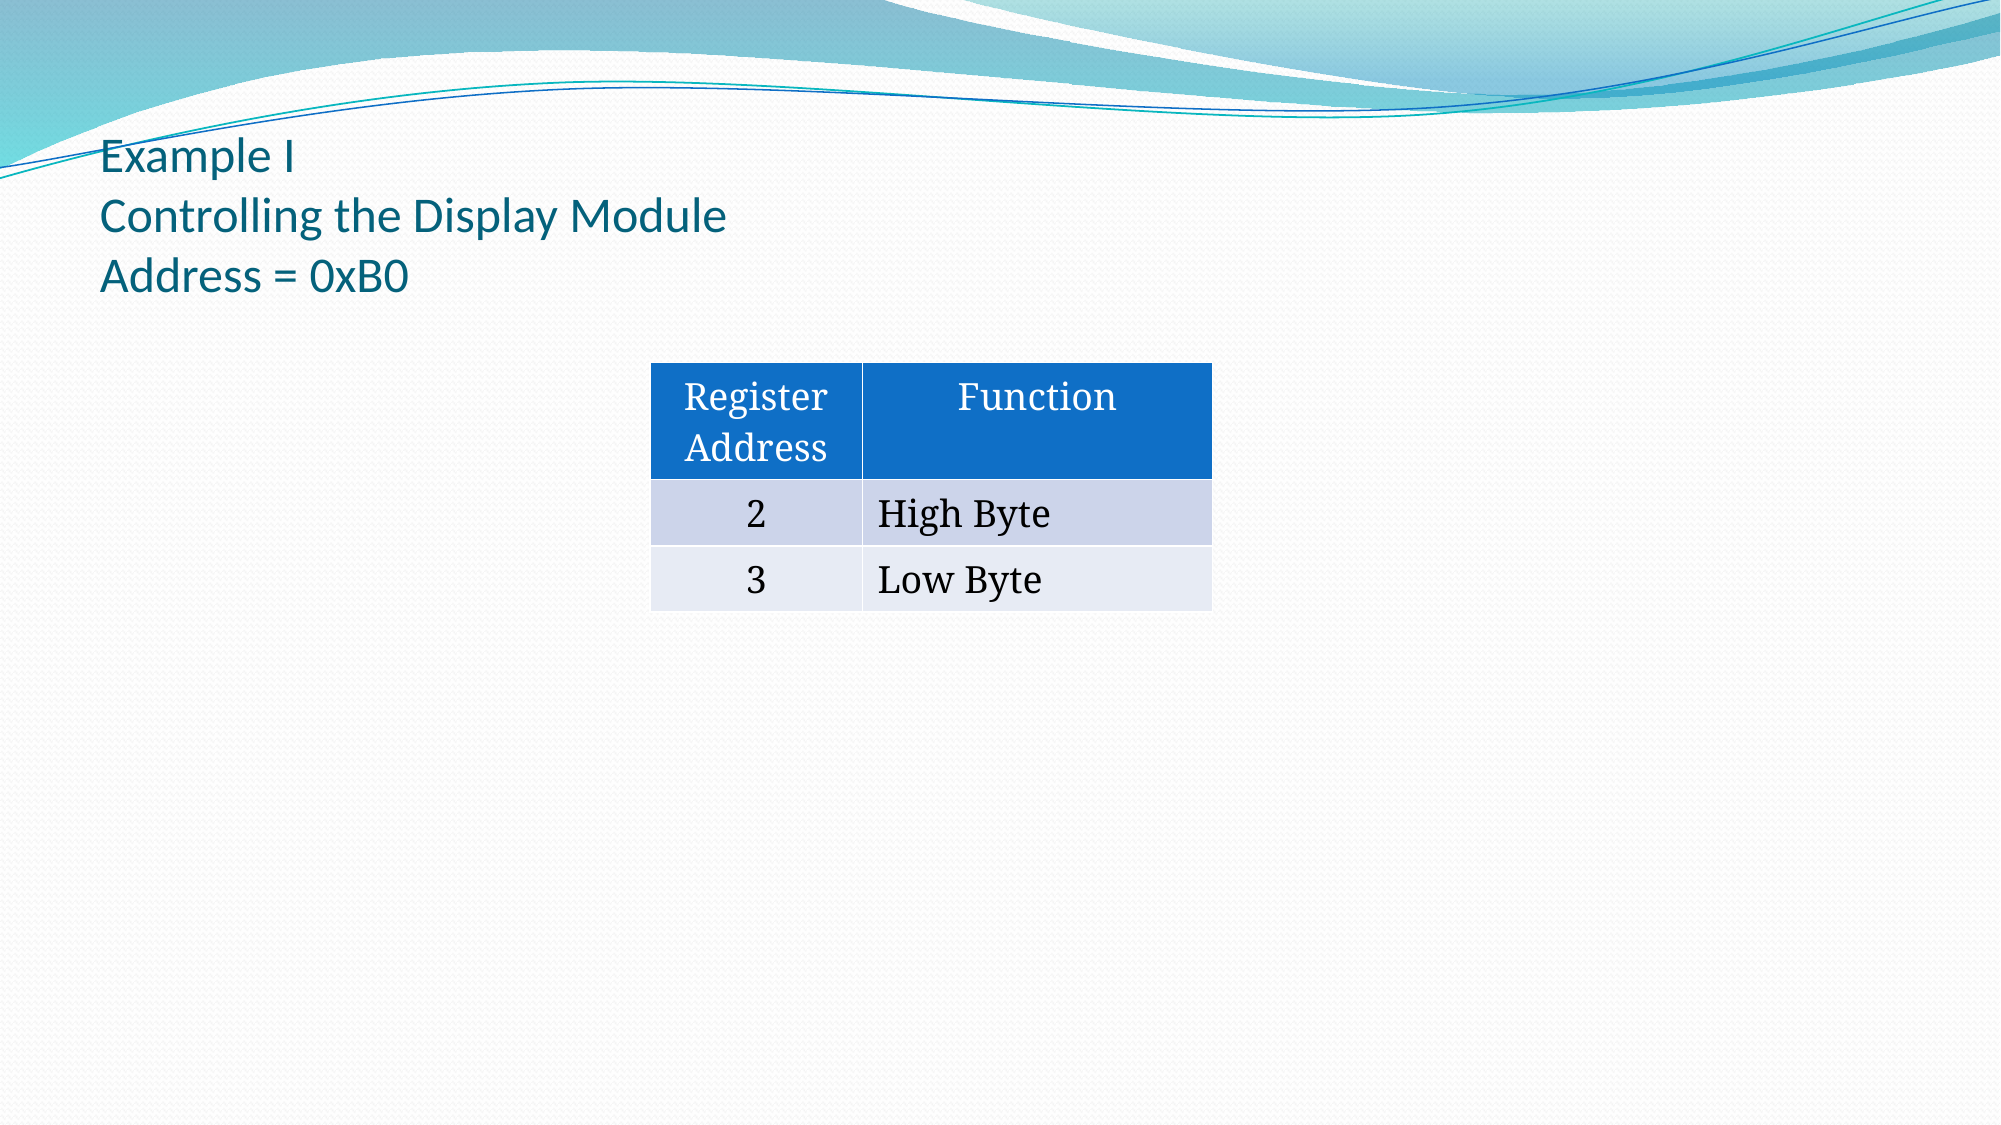

# Example I Controlling the Display Module Address = 0xB0
| Register Address | Function |
| --- | --- |
| 2 | High Byte |
| 3 | Low Byte |